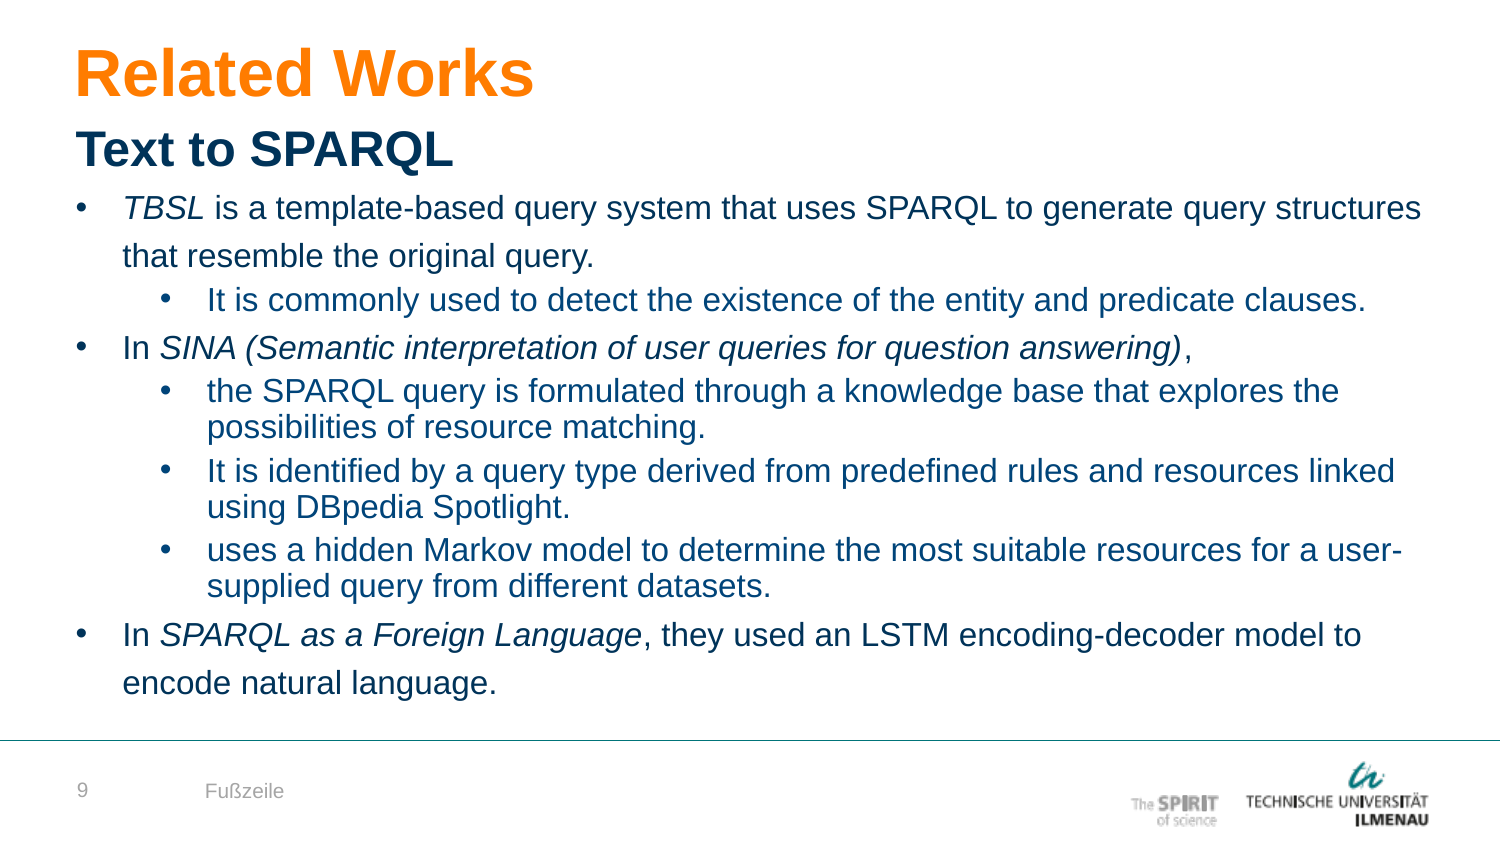

Related Works
Text to SPARQL
TBSL is a template-based query system that uses SPARQL to generate query structures that resemble the original query.
It is commonly used to detect the existence of the entity and predicate clauses.
In SINA (Semantic interpretation of user queries for question answering),
the SPARQL query is formulated through a knowledge base that explores the possibilities of resource matching.
It is identified by a query type derived from predefined rules and resources linked using DBpedia Spotlight.
uses a hidden Markov model to determine the most suitable resources for a user-supplied query from different datasets.
In SPARQL as a Foreign Language, they used an LSTM encoding-decoder model to encode natural language.
9
Fußzeile